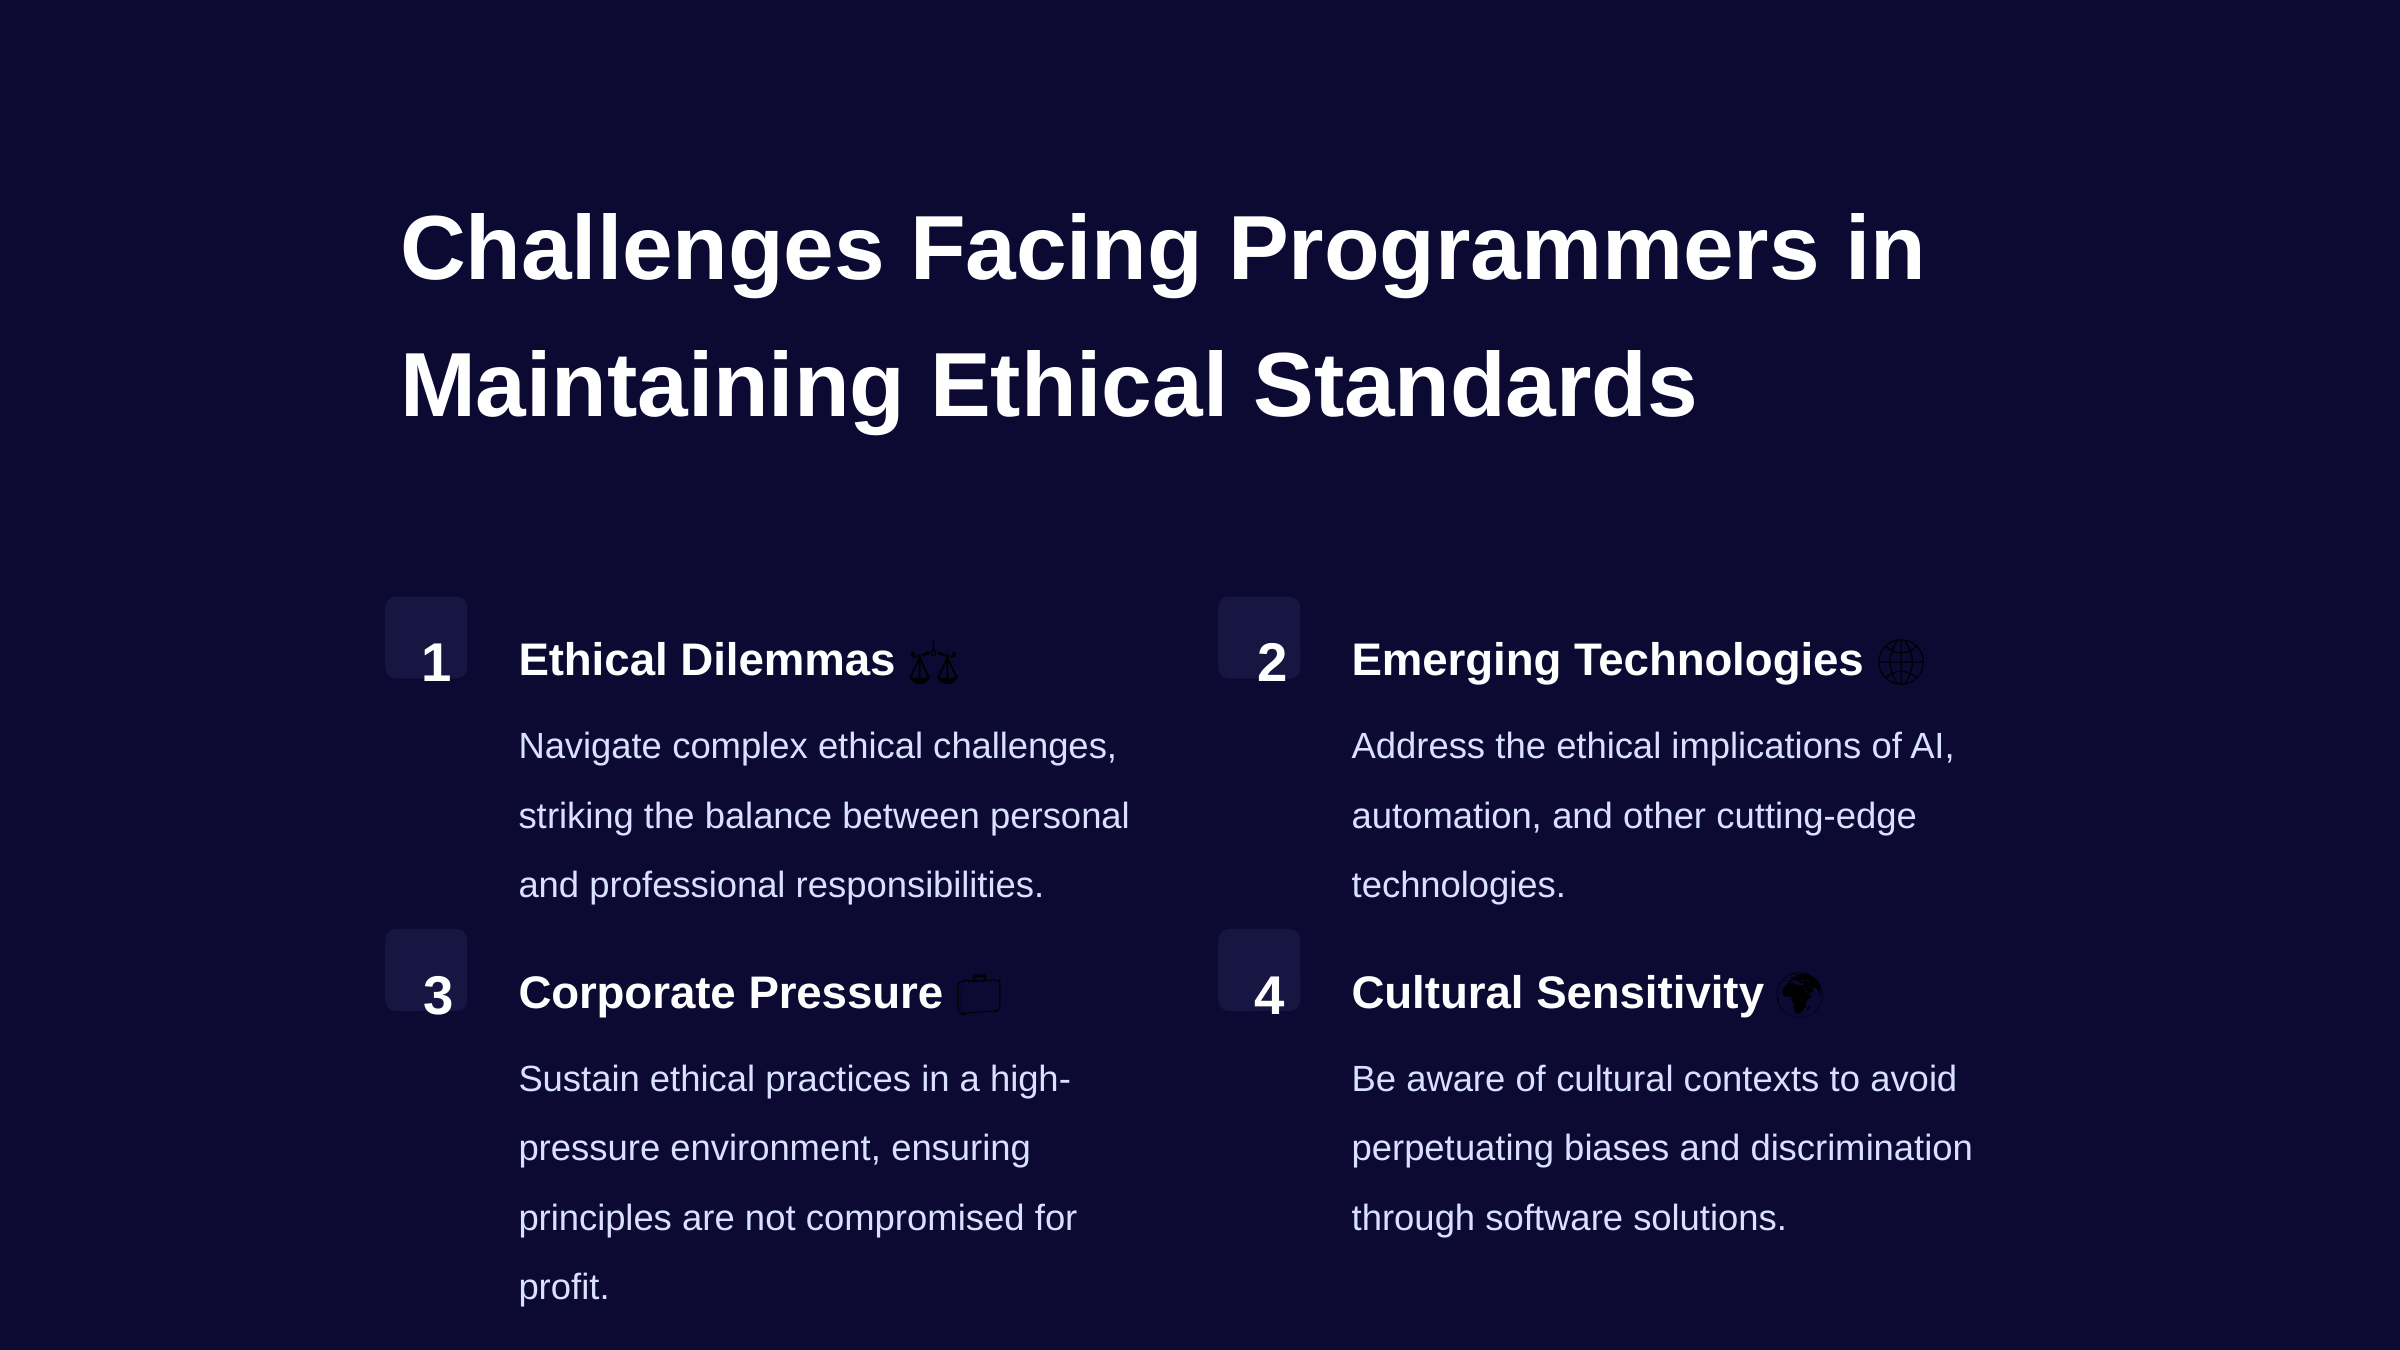

Challenges Facing Programmers in Maintaining Ethical Standards

1
2
Ethical Dilemmas ⚖️
Emerging Technologies 🌐
Navigate complex ethical challenges, striking the balance between personal and professional responsibilities.
Address the ethical implications of AI, automation, and other cutting-edge technologies.

3
4
Corporate Pressure 💼
Cultural Sensitivity 🌍
Sustain ethical practices in a high-pressure environment, ensuring principles are not compromised for profit.
Be aware of cultural contexts to avoid perpetuating biases and discrimination through software solutions.